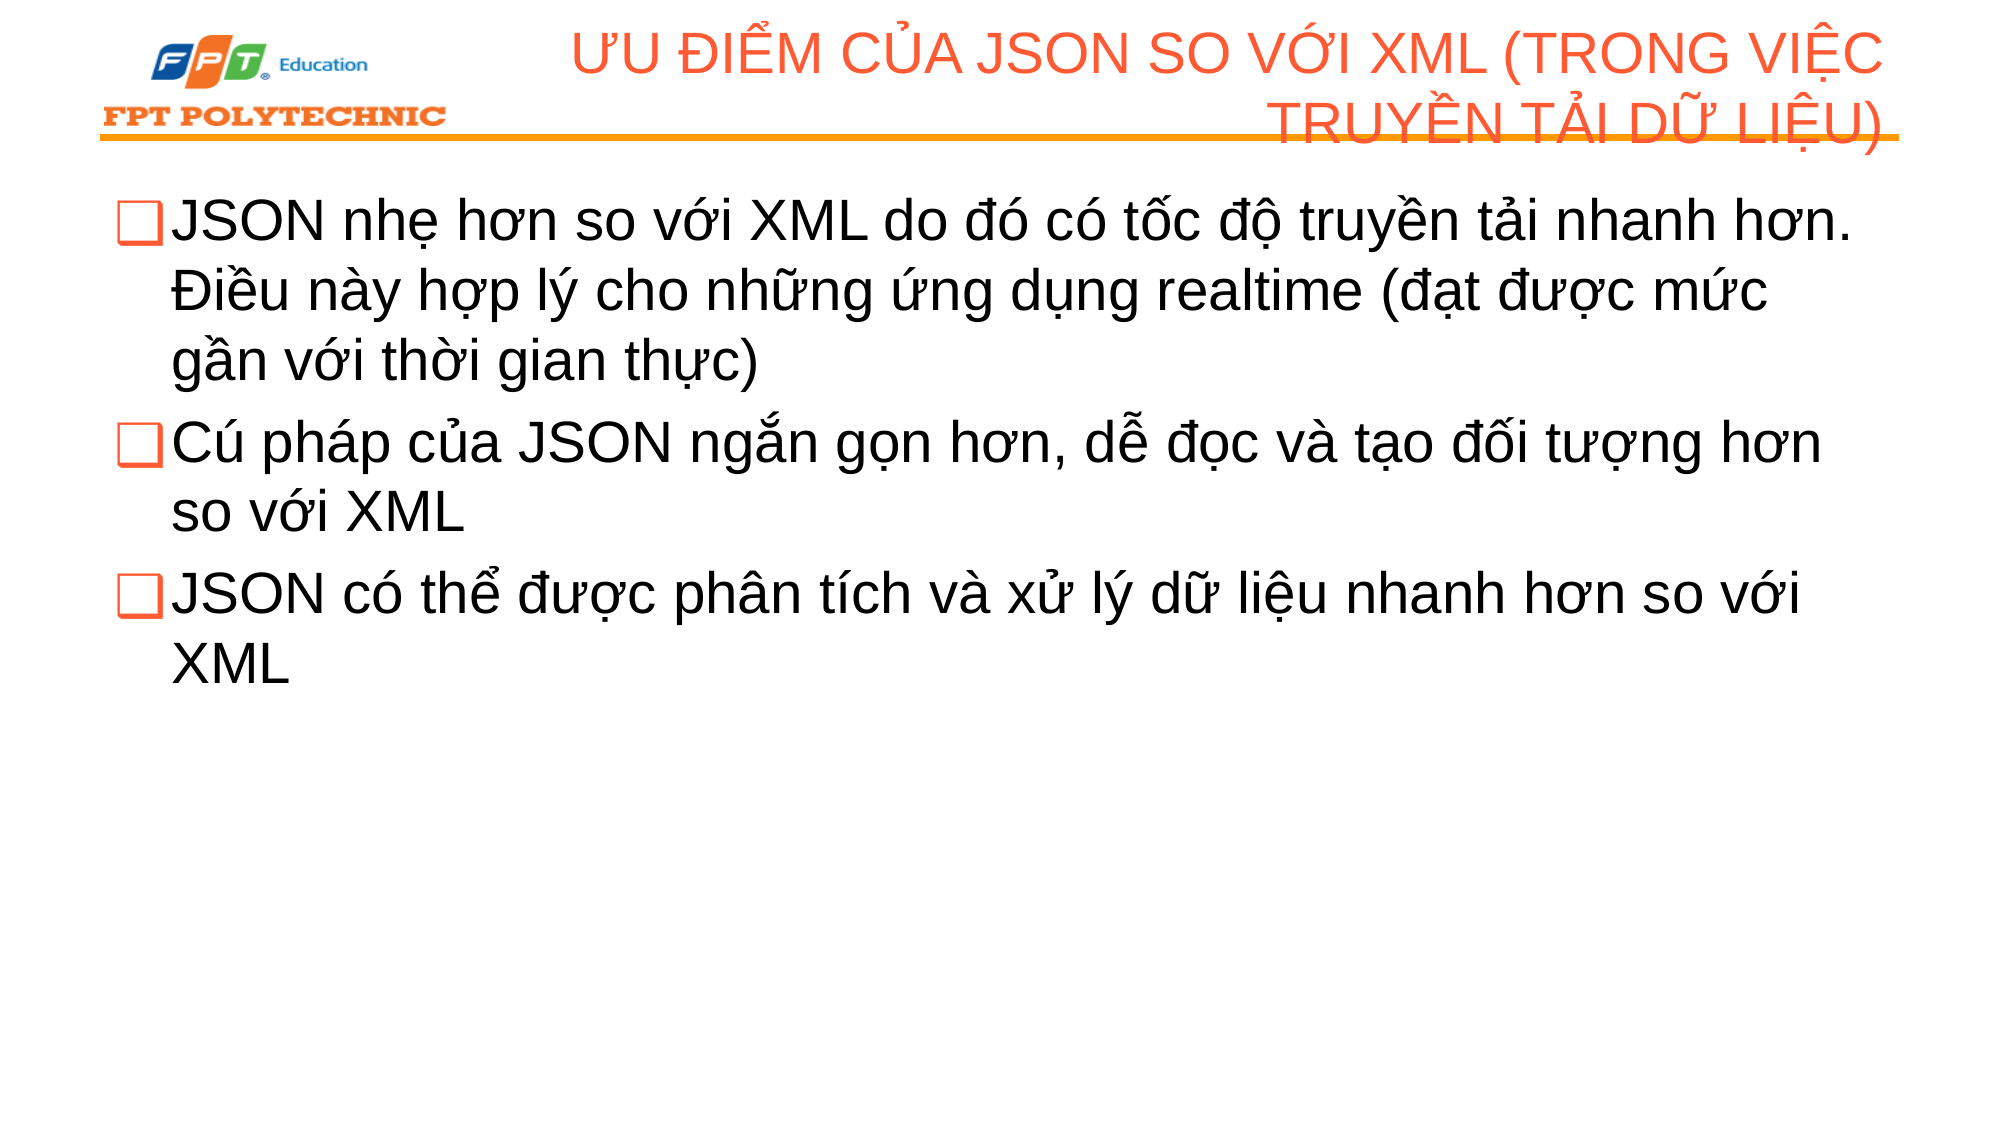

# Ưu điểm của JSON so với XML (trong việc truyền tải dữ liệu)
JSON nhẹ hơn so với XML do đó có tốc độ truyền tải nhanh hơn. Điều này hợp lý cho những ứng dụng realtime (đạt được mức gần với thời gian thực)
Cú pháp của JSON ngắn gọn hơn, dễ đọc và tạo đối tượng hơn so với XML
JSON có thể được phân tích và xử lý dữ liệu nhanh hơn so với XML